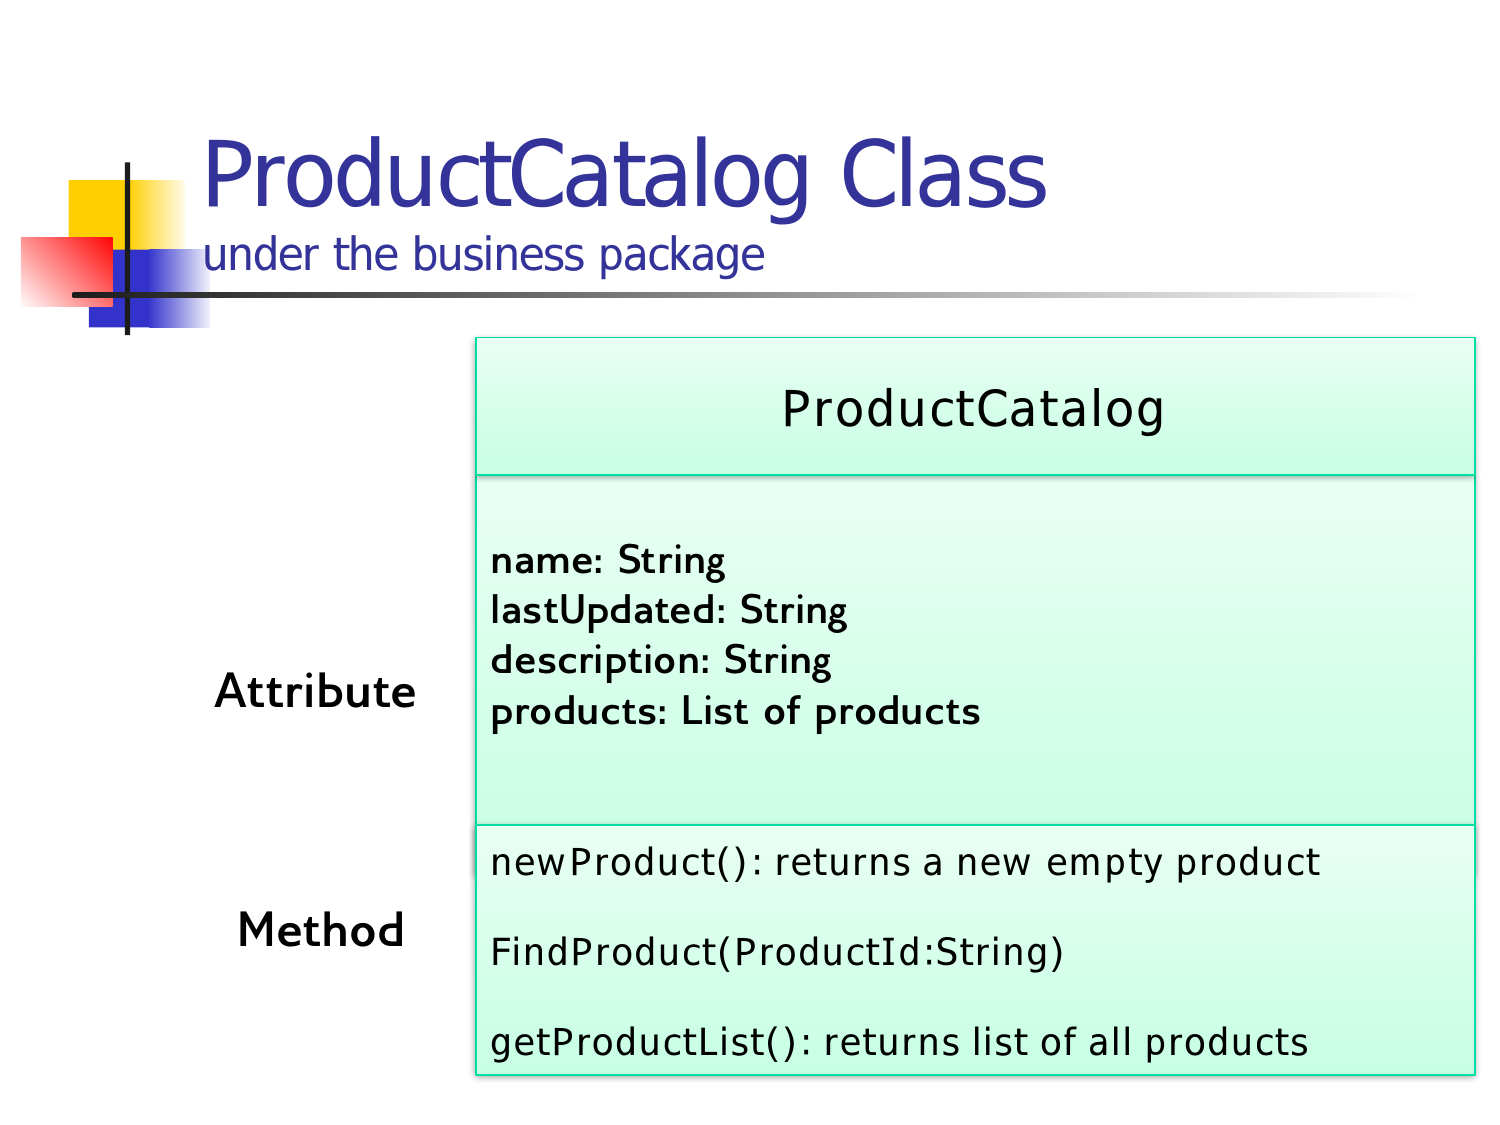

# ProductCatalog Class under the business package
ProductCatalog

name: String
lastUpdated: String
description: String
products: List of products
Attribute

newProduct(): returns a new empty product

FindProduct(ProductId:String)

getProductList(): returns list of all products

Method